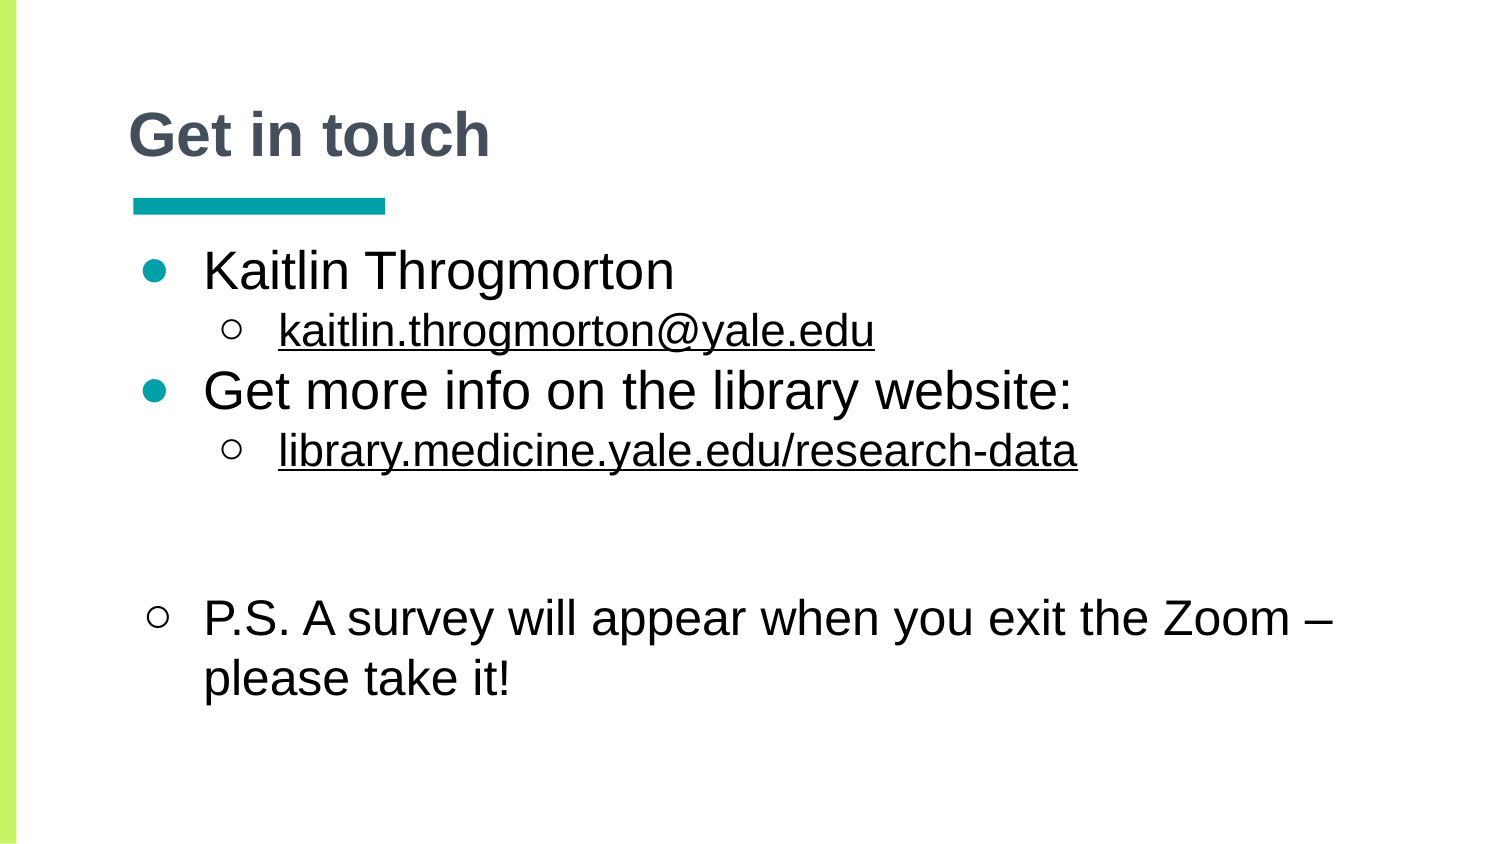

# Get in touch
Kaitlin Throgmorton
kaitlin.throgmorton@yale.edu
Get more info on the library website:
library.medicine.yale.edu/research-data

P.S. A survey will appear when you exit the Zoom – please take it!